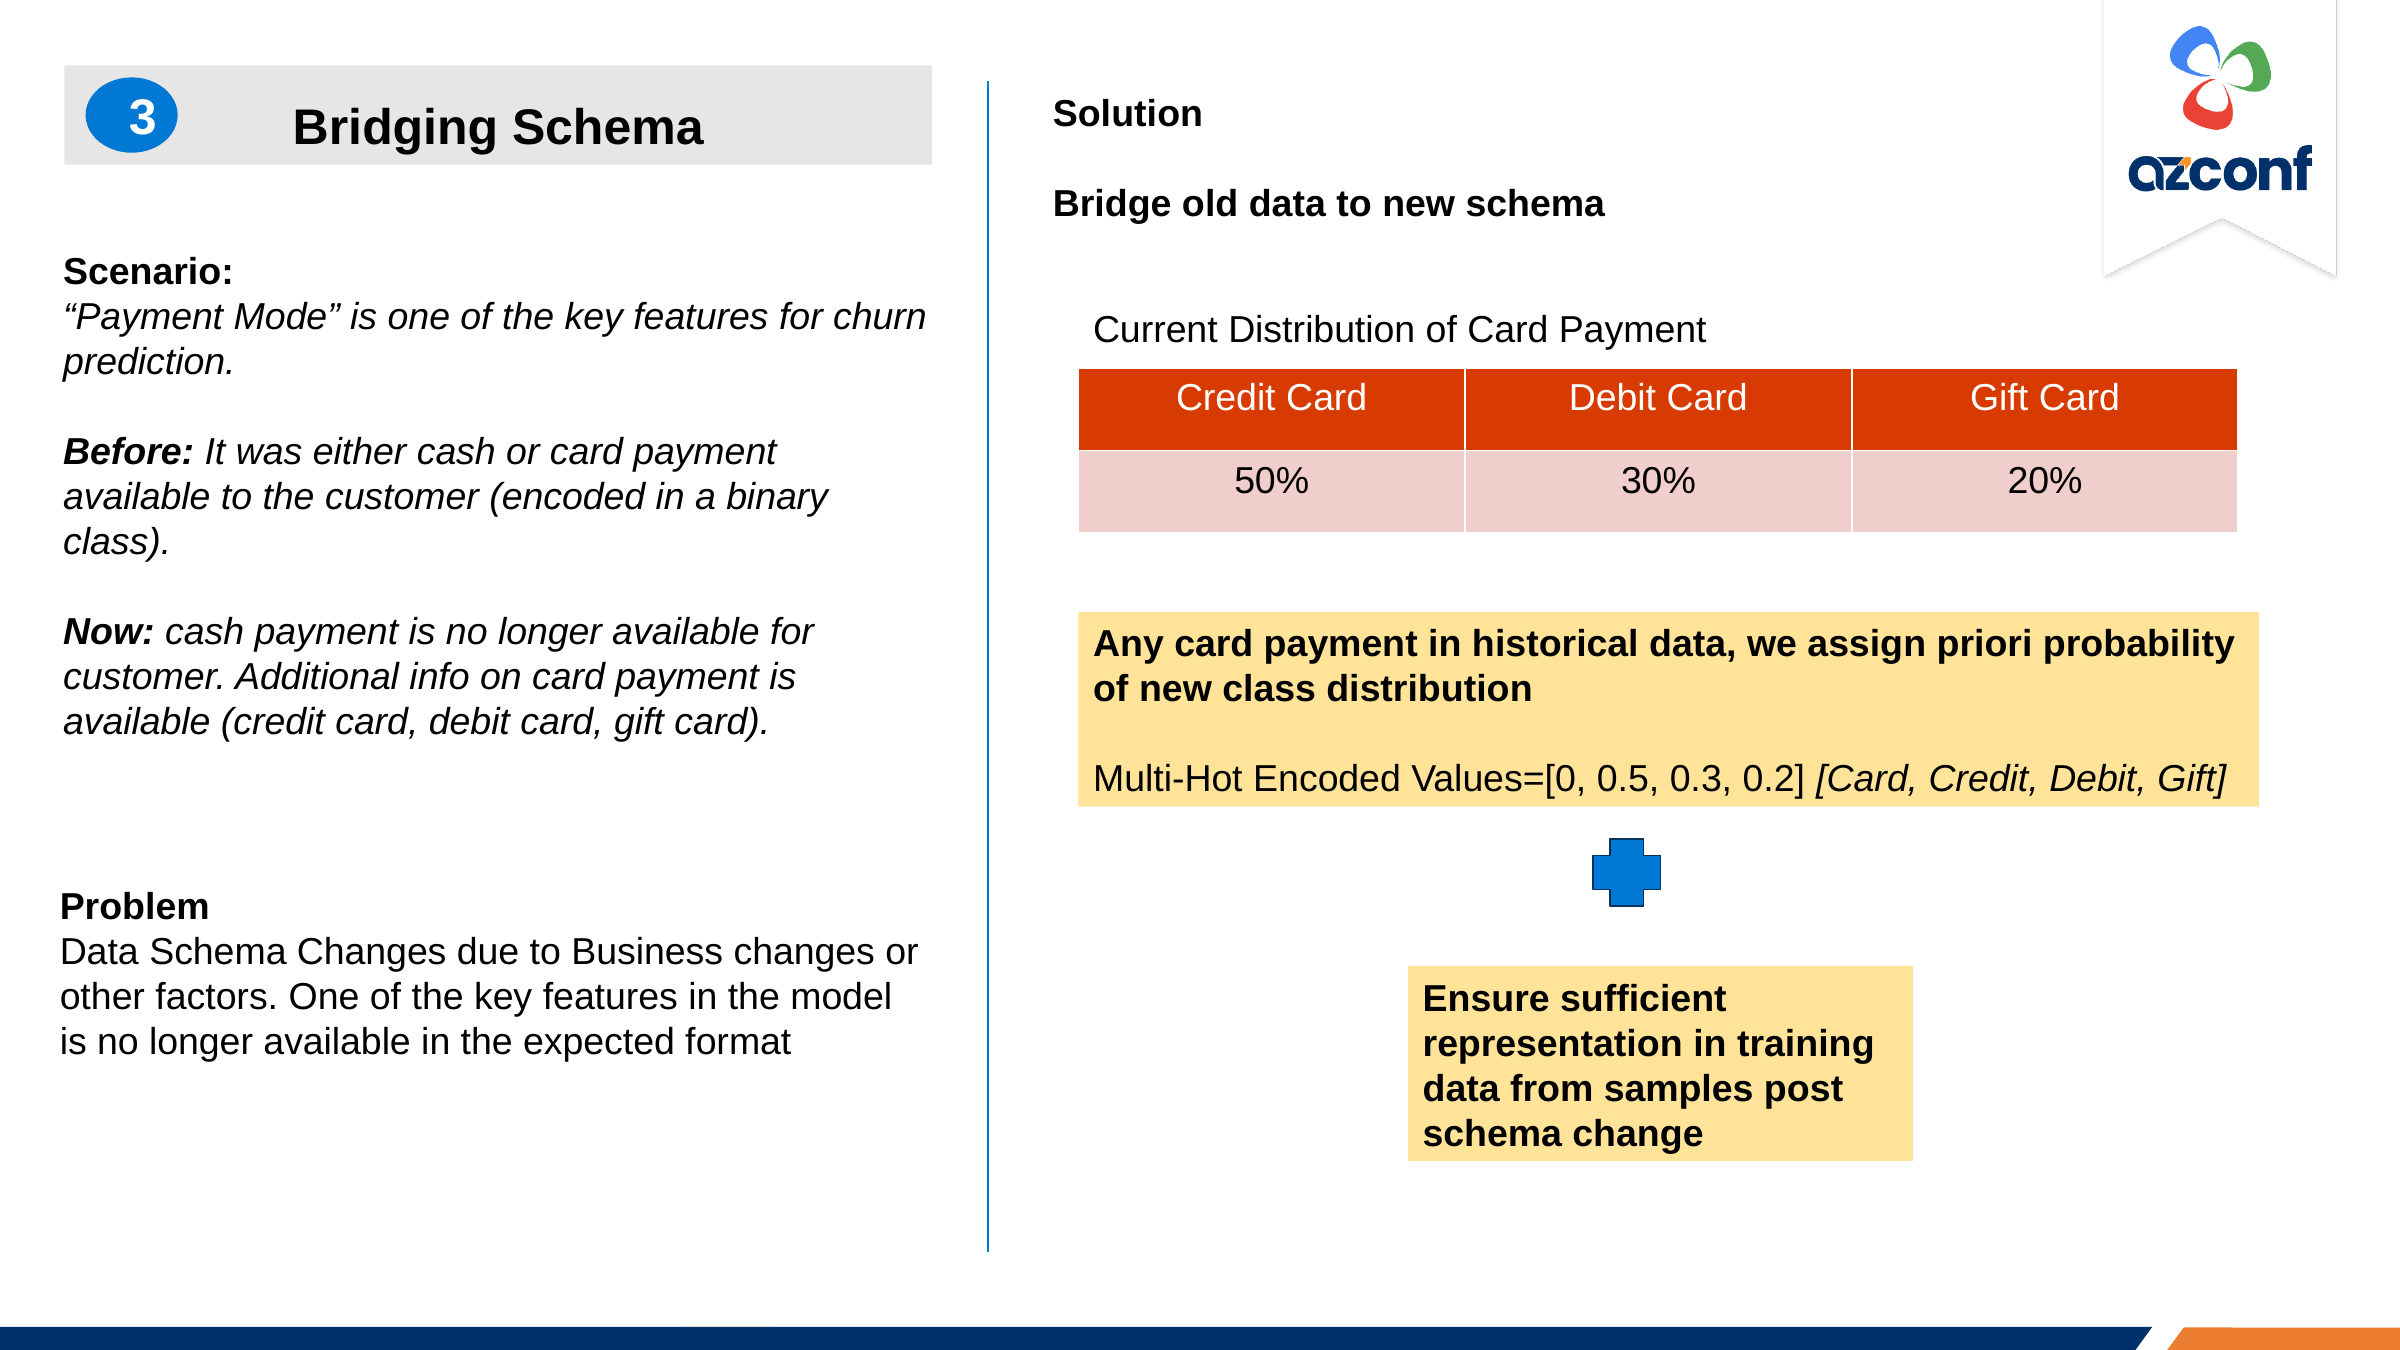

Bridging Schema
3
Solution

Bridge old data to new schema
Scenario:
“Payment Mode” is one of the key features for churn prediction.

Before: It was either cash or card payment available to the customer (encoded in a binary class).

Now: cash payment is no longer available for customer. Additional info on card payment is available (credit card, debit card, gift card).

Current Distribution of Card Payment
| Credit Card | Debit Card | Gift Card |
| --- | --- | --- |
| 50% | 30% | 20% |
Any card payment in historical data, we assign priori probability of new class distribution

Multi-Hot Encoded Values=[0, 0.5, 0.3, 0.2] [Card, Credit, Debit, Gift]

Problem
Data Schema Changes due to Business changes or other factors. One of the key features in the model is no longer available in the expected format

Ensure sufficient representation in training data from samples post schema change